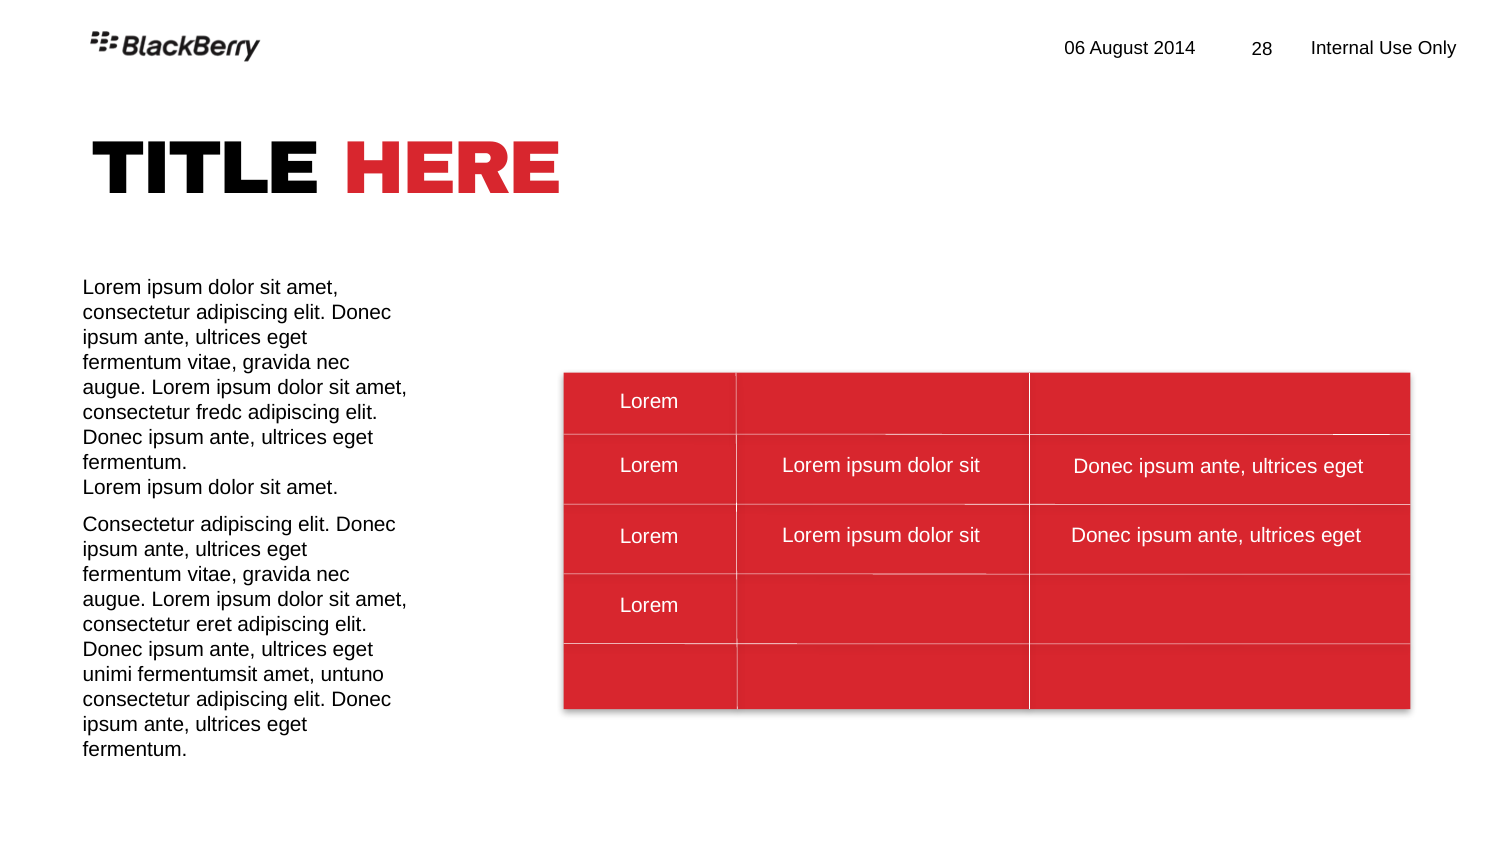

TITLE HERE
Lorem ipsum dolor sit amet, consectetur adipiscing elit. Donec ipsum ante, ultrices eget fermentum vitae, gravida nec augue. Lorem ipsum dolor sit amet, consectetur fredc adipiscing elit. Donec ipsum ante, ultrices eget fermentum.
Lorem ipsum dolor sit amet.
Consectetur adipiscing elit. Donec ipsum ante, ultrices eget fermentum vitae, gravida nec augue. Lorem ipsum dolor sit amet, consectetur eret adipiscing elit. Donec ipsum ante, ultrices eget unimi fermentumsit amet, untuno consectetur adipiscing elit. Donec ipsum ante, ultrices eget fermentum.

Lorem
Lorem
Lorem ipsum dolor sit
Donec ipsum ante, ultrices eget
Donec ipsum ante, ultrices eget
Lorem ipsum dolor sit
Lorem
Lorem